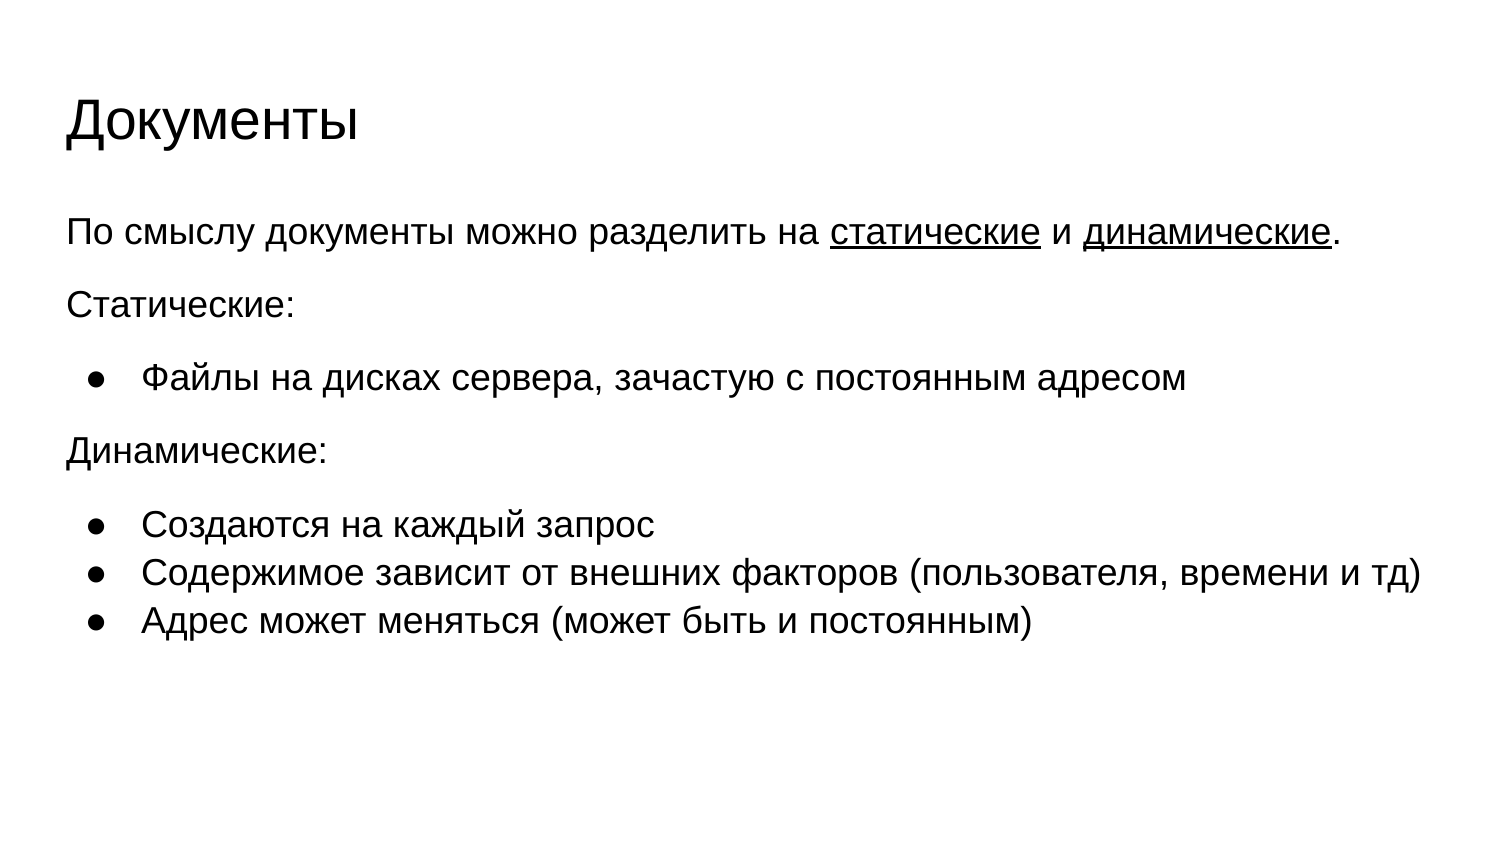

# Документы
По смыслу документы можно разделить на статические и динамические.
Статические:
Файлы на дисках сервера, зачастую с постоянным адресом
Динамические:
Создаются на каждый запрос
Содержимое зависит от внешних факторов (пользователя, времени и тд)
Адрес может меняться (может быть и постоянным)